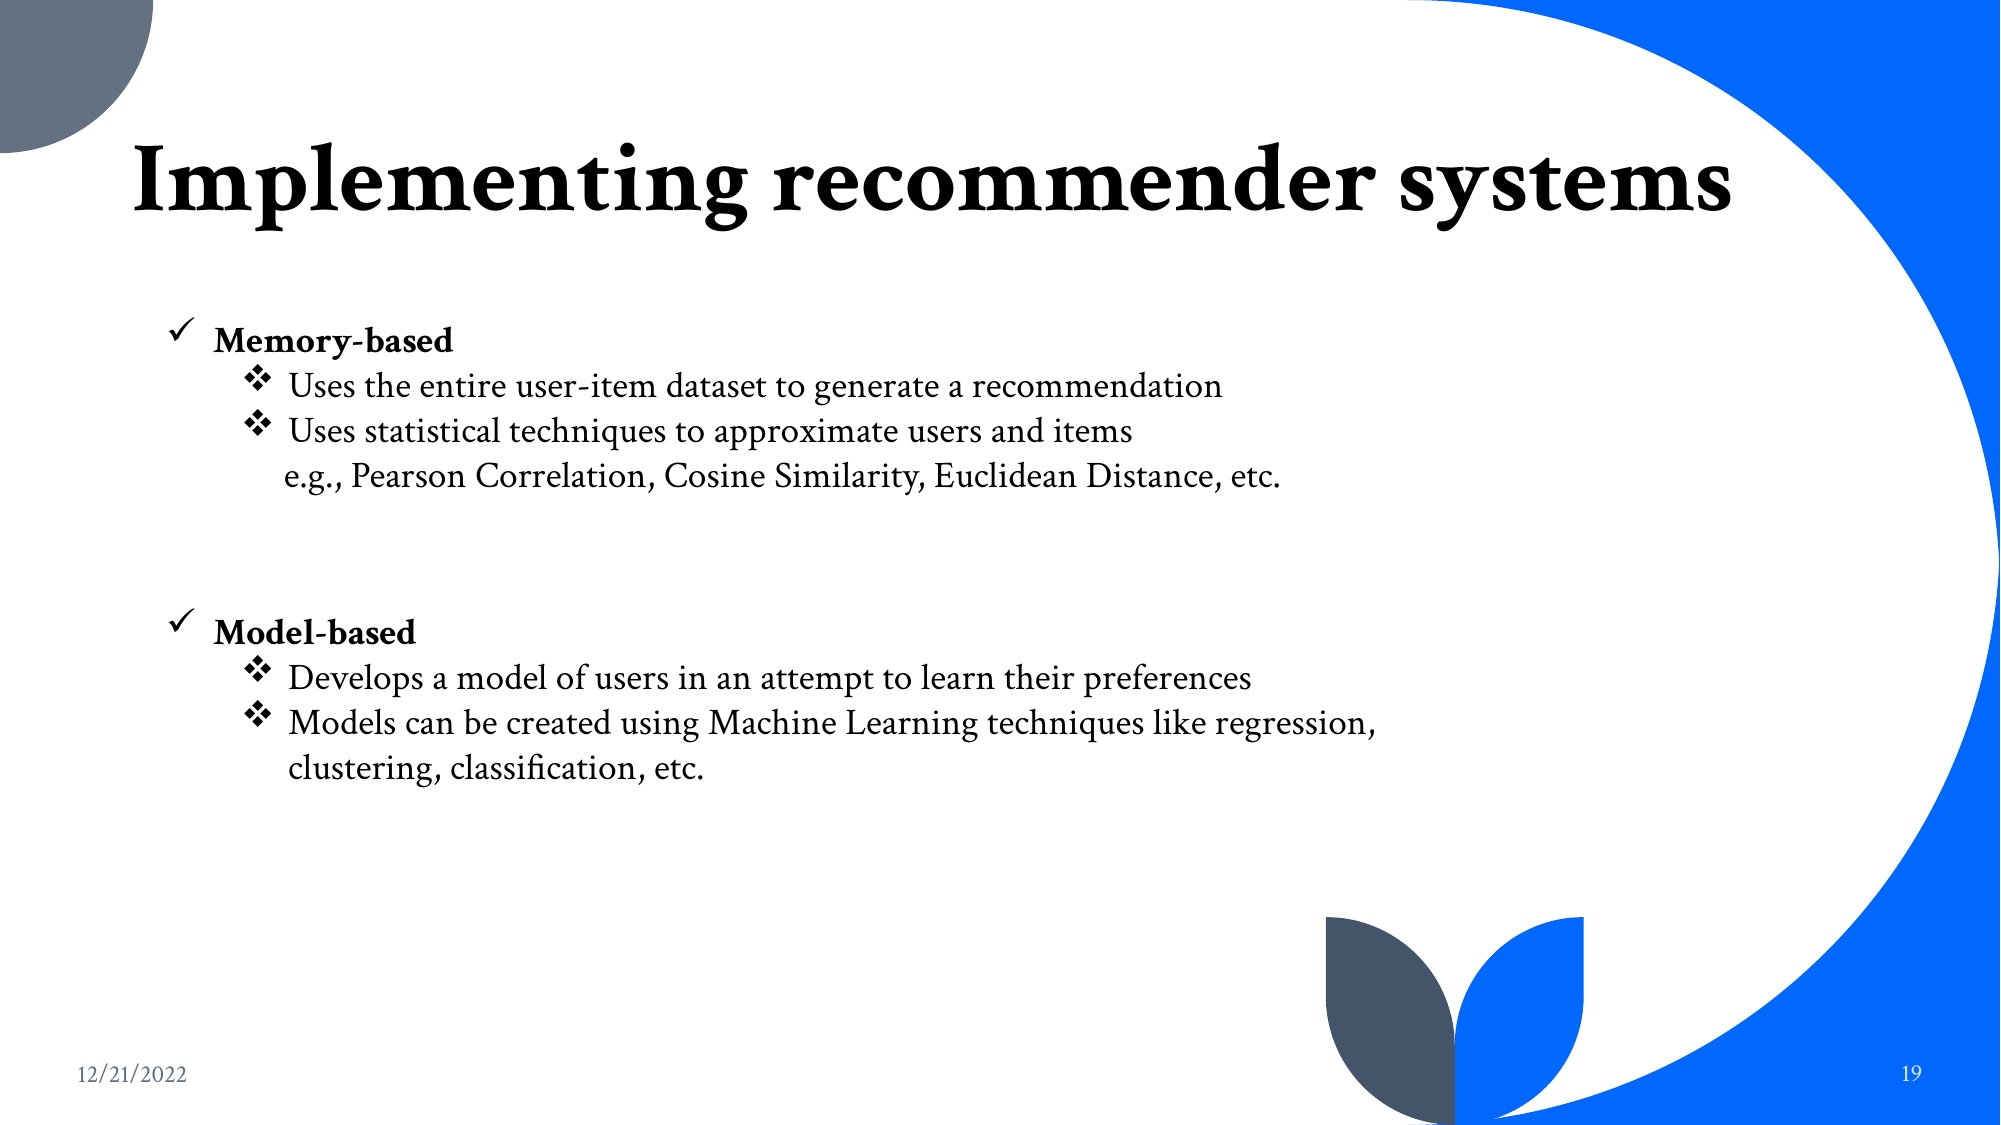

# Implementing recommender systems
Memory-based
Uses the entire user-item dataset to generate a recommendation
Uses statistical techniques to approximate users and items
     e.g., Pearson Correlation, Cosine Similarity, Euclidean Distance, etc.

Model-based
Develops a model of users in an attempt to learn their preferences
Models can be created using Machine Learning techniques like regression, clustering, classification, etc.
12/21/2022
19